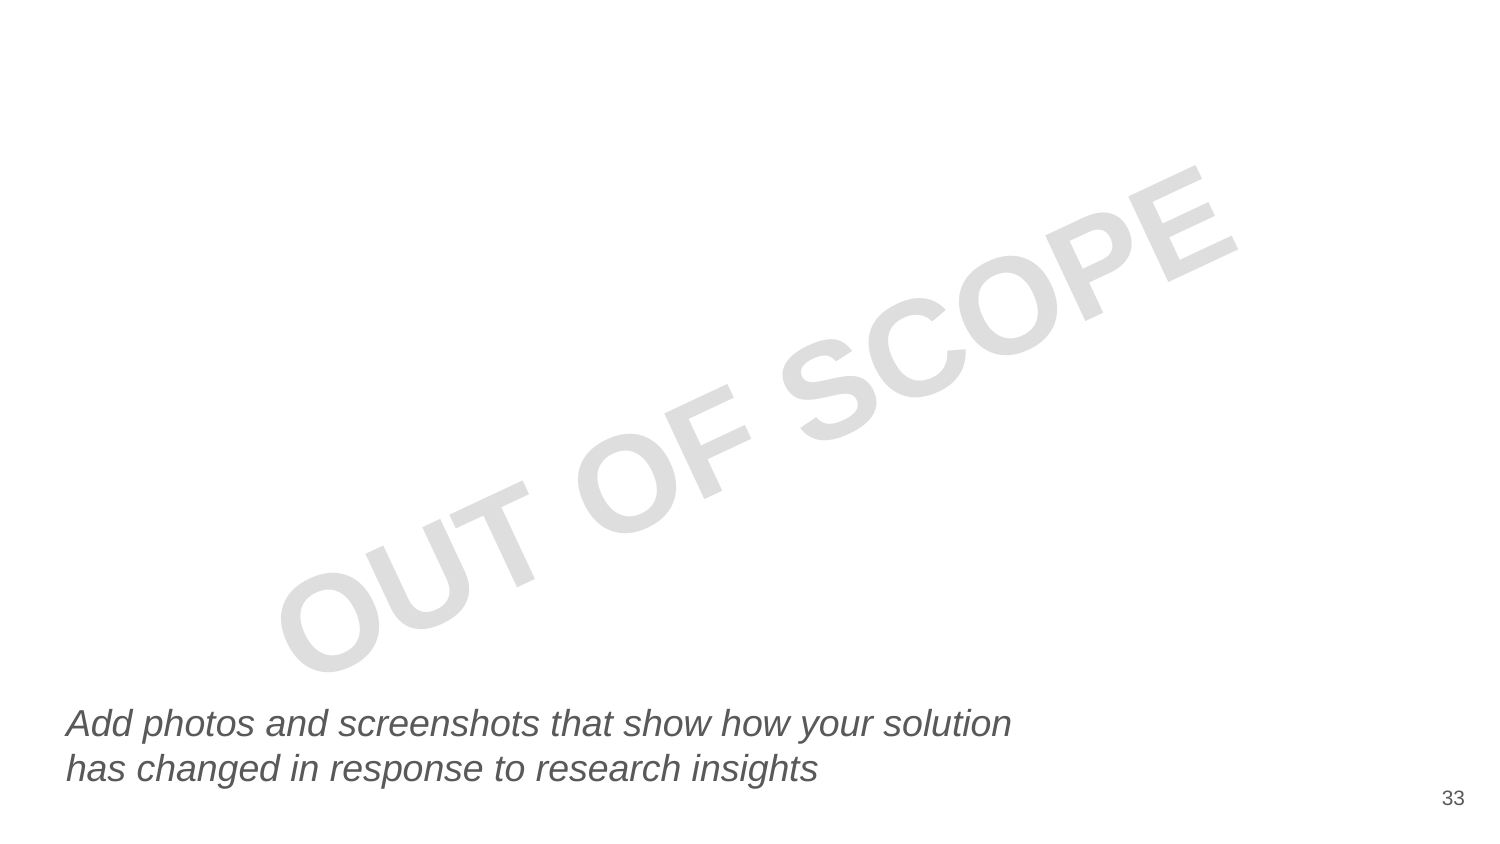

OUT OF SCOPE
Add photos and screenshots that show how your solution has changed in response to research insights
33